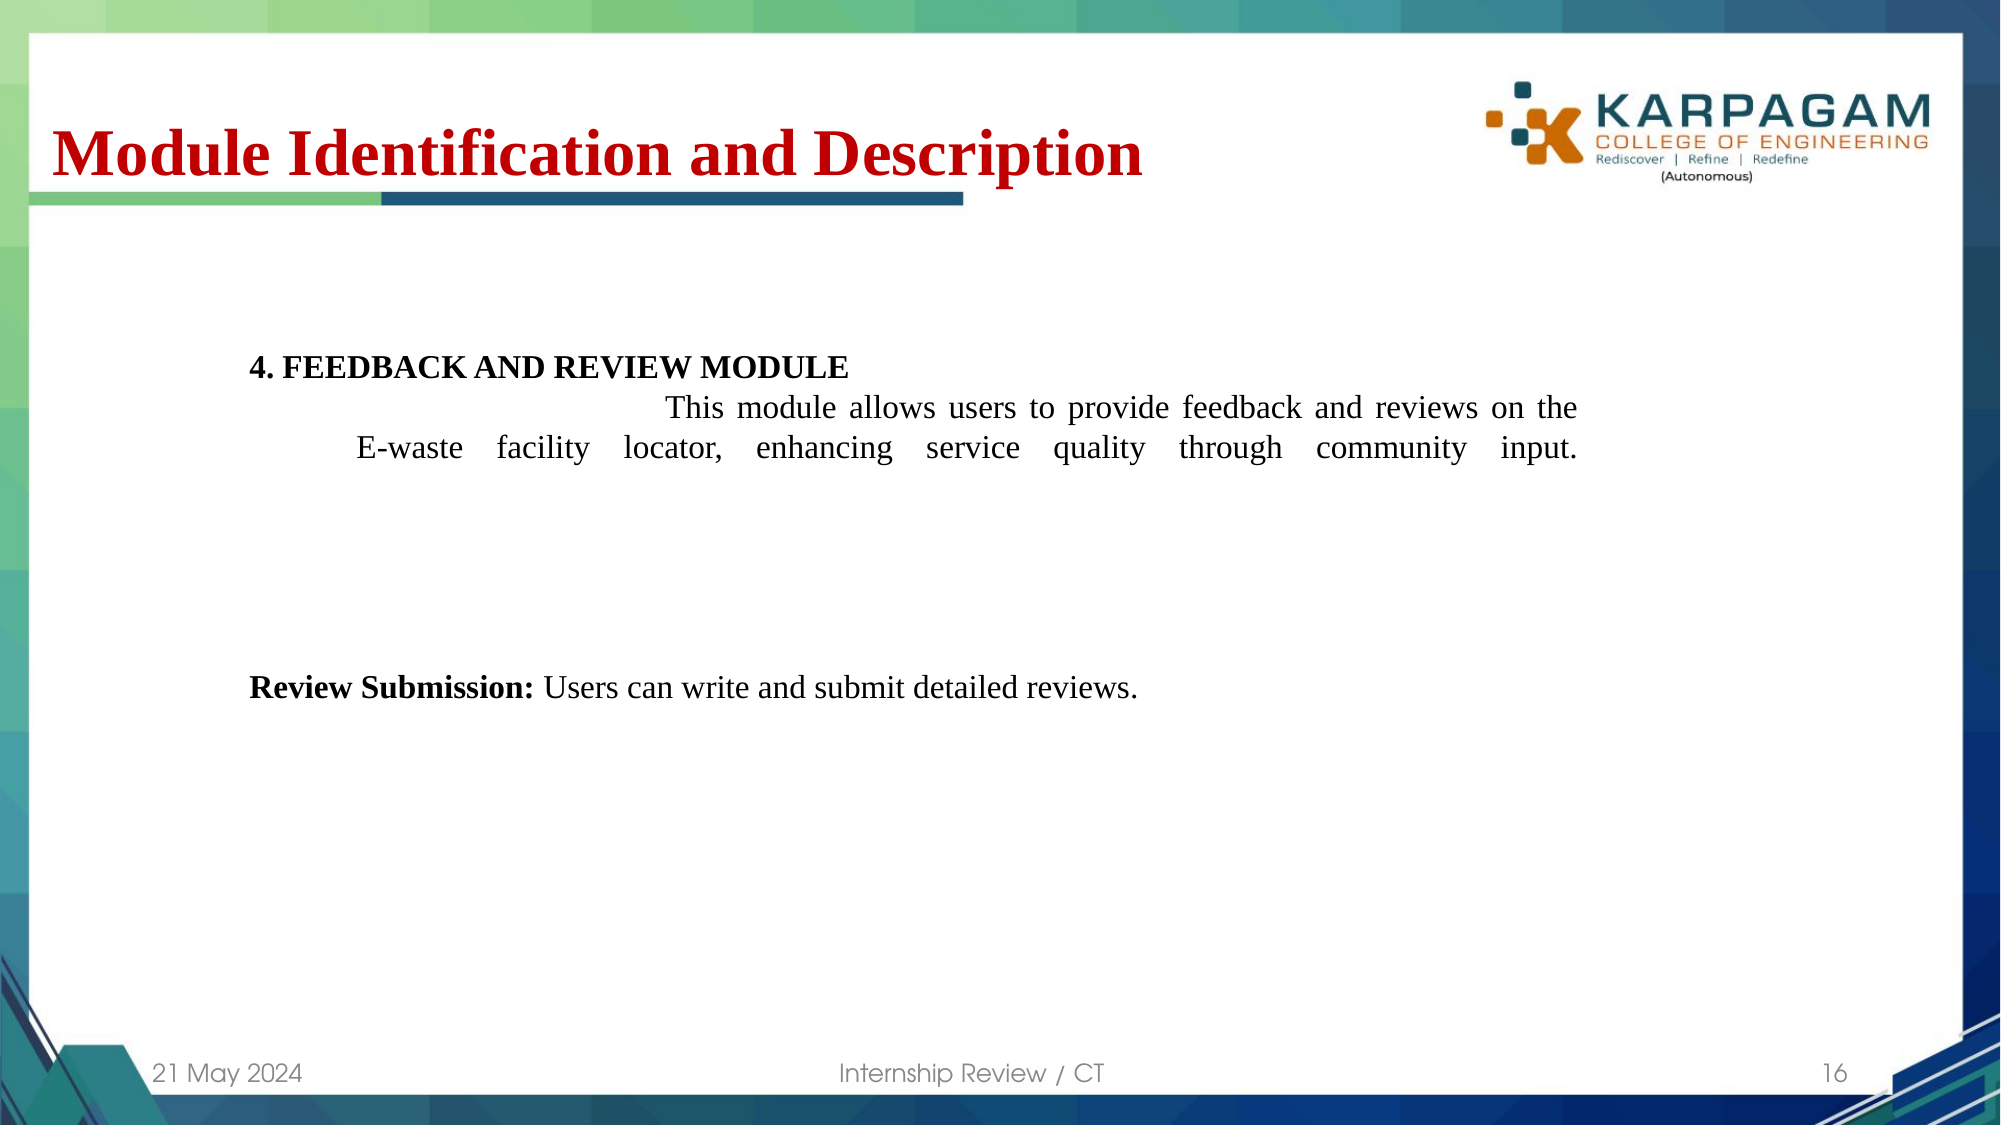

# Module Identification and Description

4. FEEDBACK AND REVIEW MODULE
                                 This module allows users to provide feedback and reviews on the
 E-waste facility locator, enhancing service quality through community input.

Review Submission: Users can write and submit detailed reviews.

21 May 2024
Internship Review / CT
16